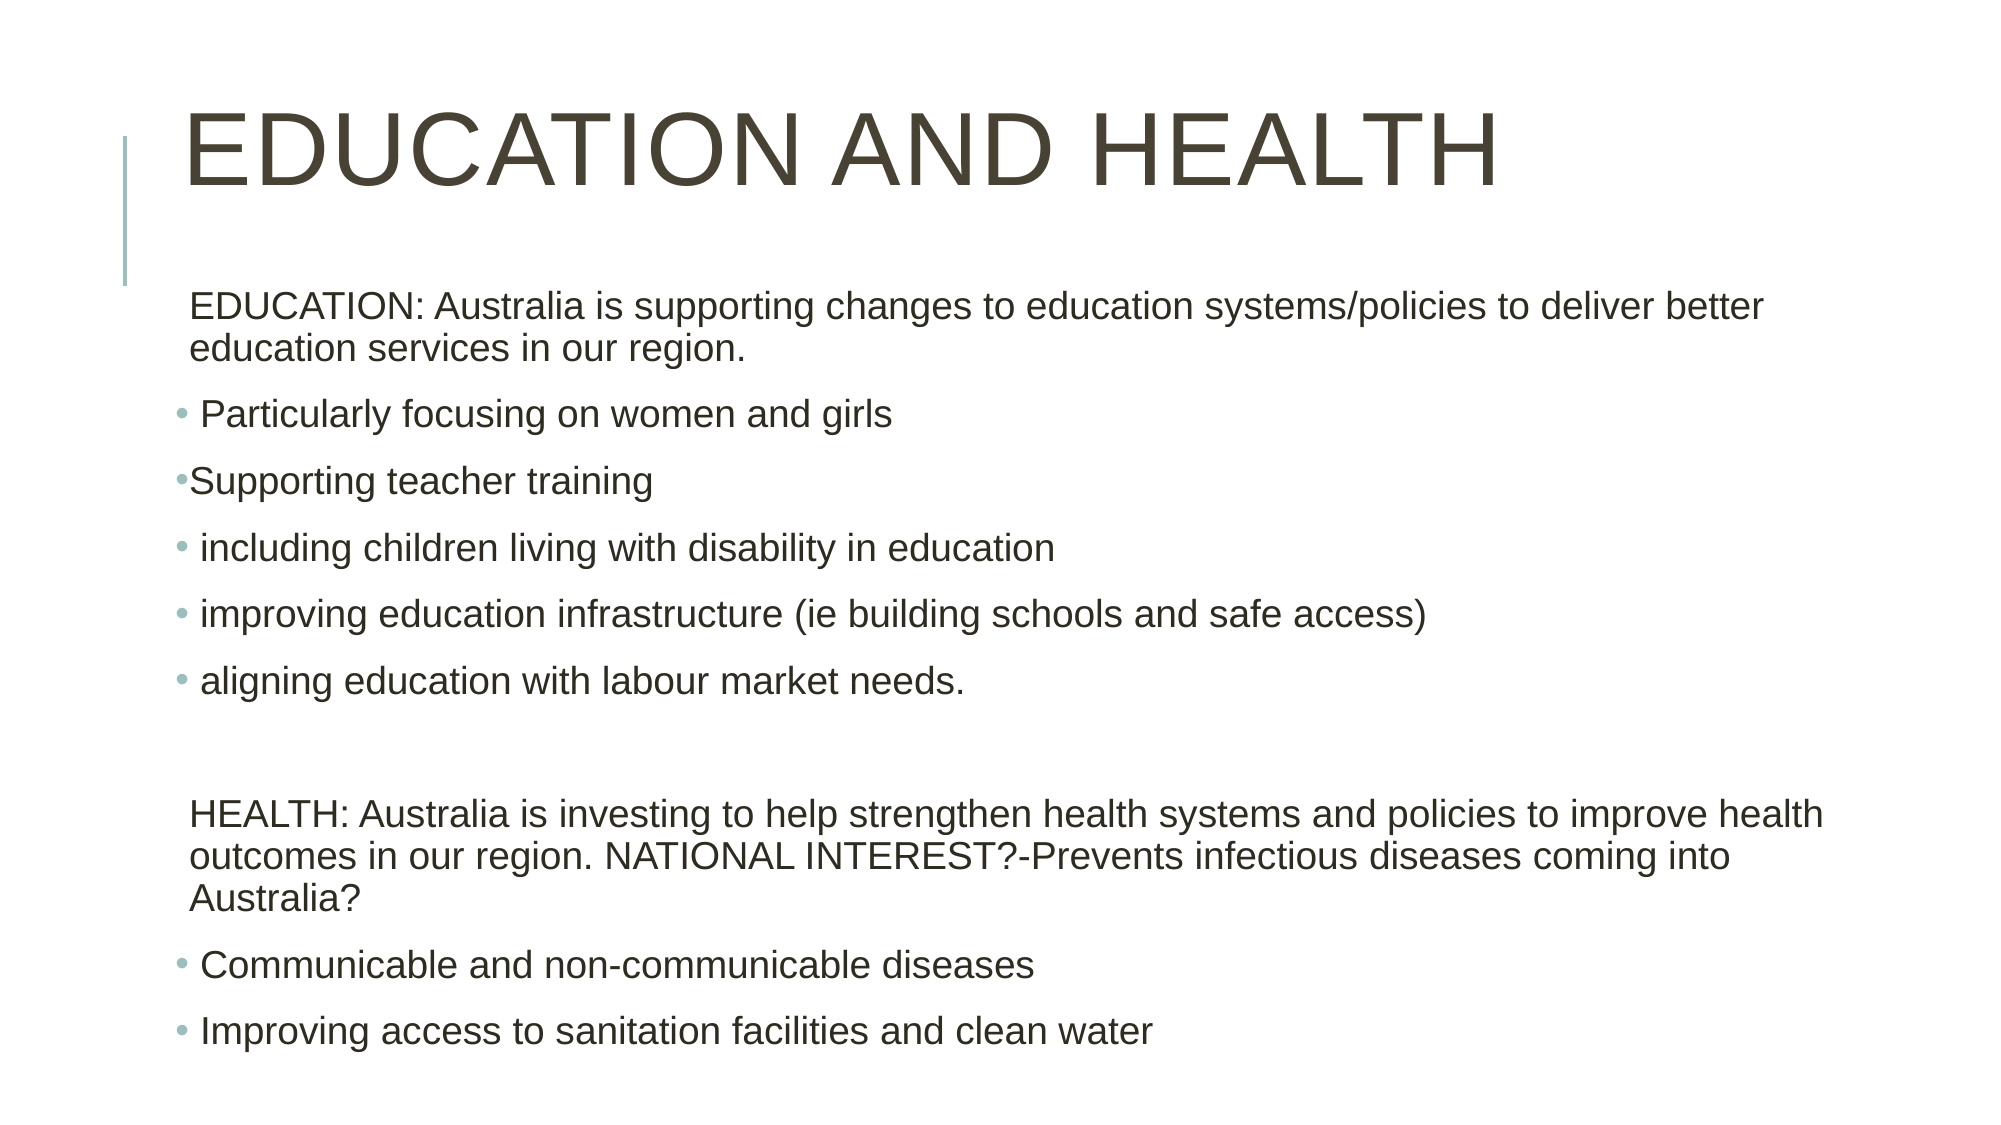

# Education and health
EDUCATION: Australia is supporting changes to education systems/policies to deliver better education services in our region.
 Particularly focusing on women and girls
Supporting teacher training
 including children living with disability in education
 improving education infrastructure (ie building schools and safe access)
 aligning education with labour market needs.

HEALTH: Australia is investing to help strengthen health systems and policies to improve health outcomes in our region. NATIONAL INTEREST?-Prevents infectious diseases coming into Australia?
 Communicable and non-communicable diseases
 Improving access to sanitation facilities and clean water